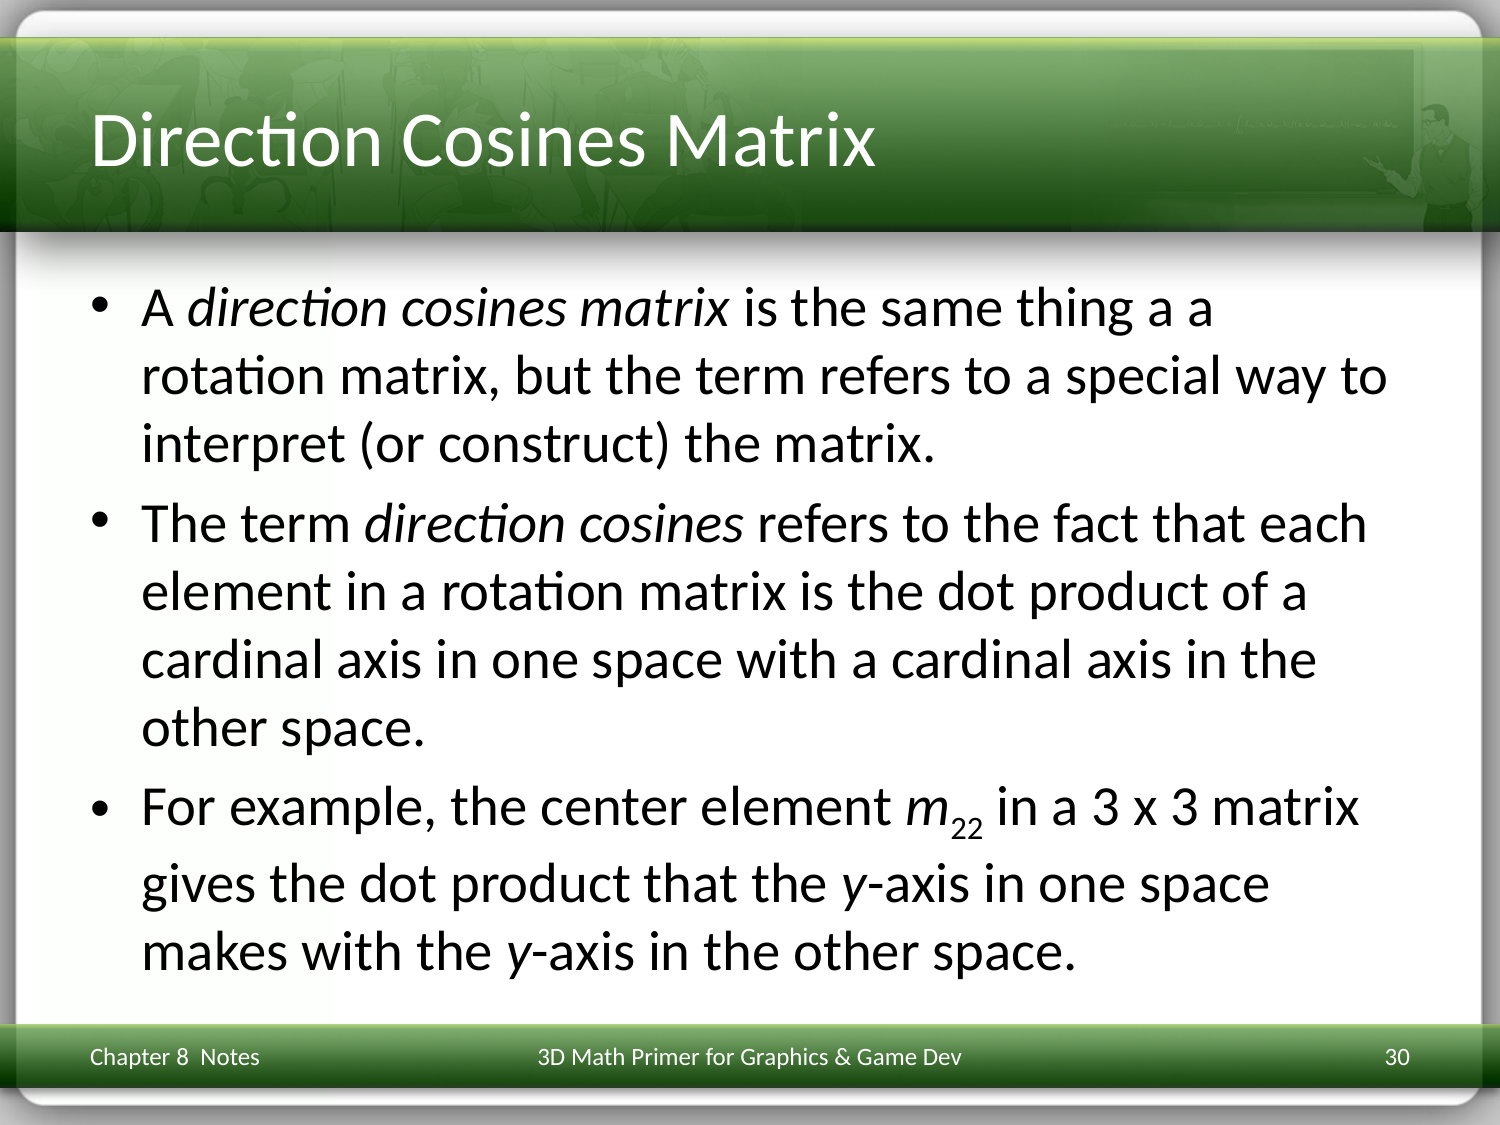

# Direction Cosines Matrix
A direction cosines matrix is the same thing a a rotation matrix, but the term refers to a special way to interpret (or construct) the matrix.
The term direction cosines refers to the fact that each element in a rotation matrix is the dot product of a cardinal axis in one space with a cardinal axis in the other space.
For example, the center element m22 in a 3 x 3 matrix gives the dot product that the y-axis in one space makes with the y-axis in the other space.
Chapter 8  Notes
3D Math Primer for Graphics & Game Dev
30